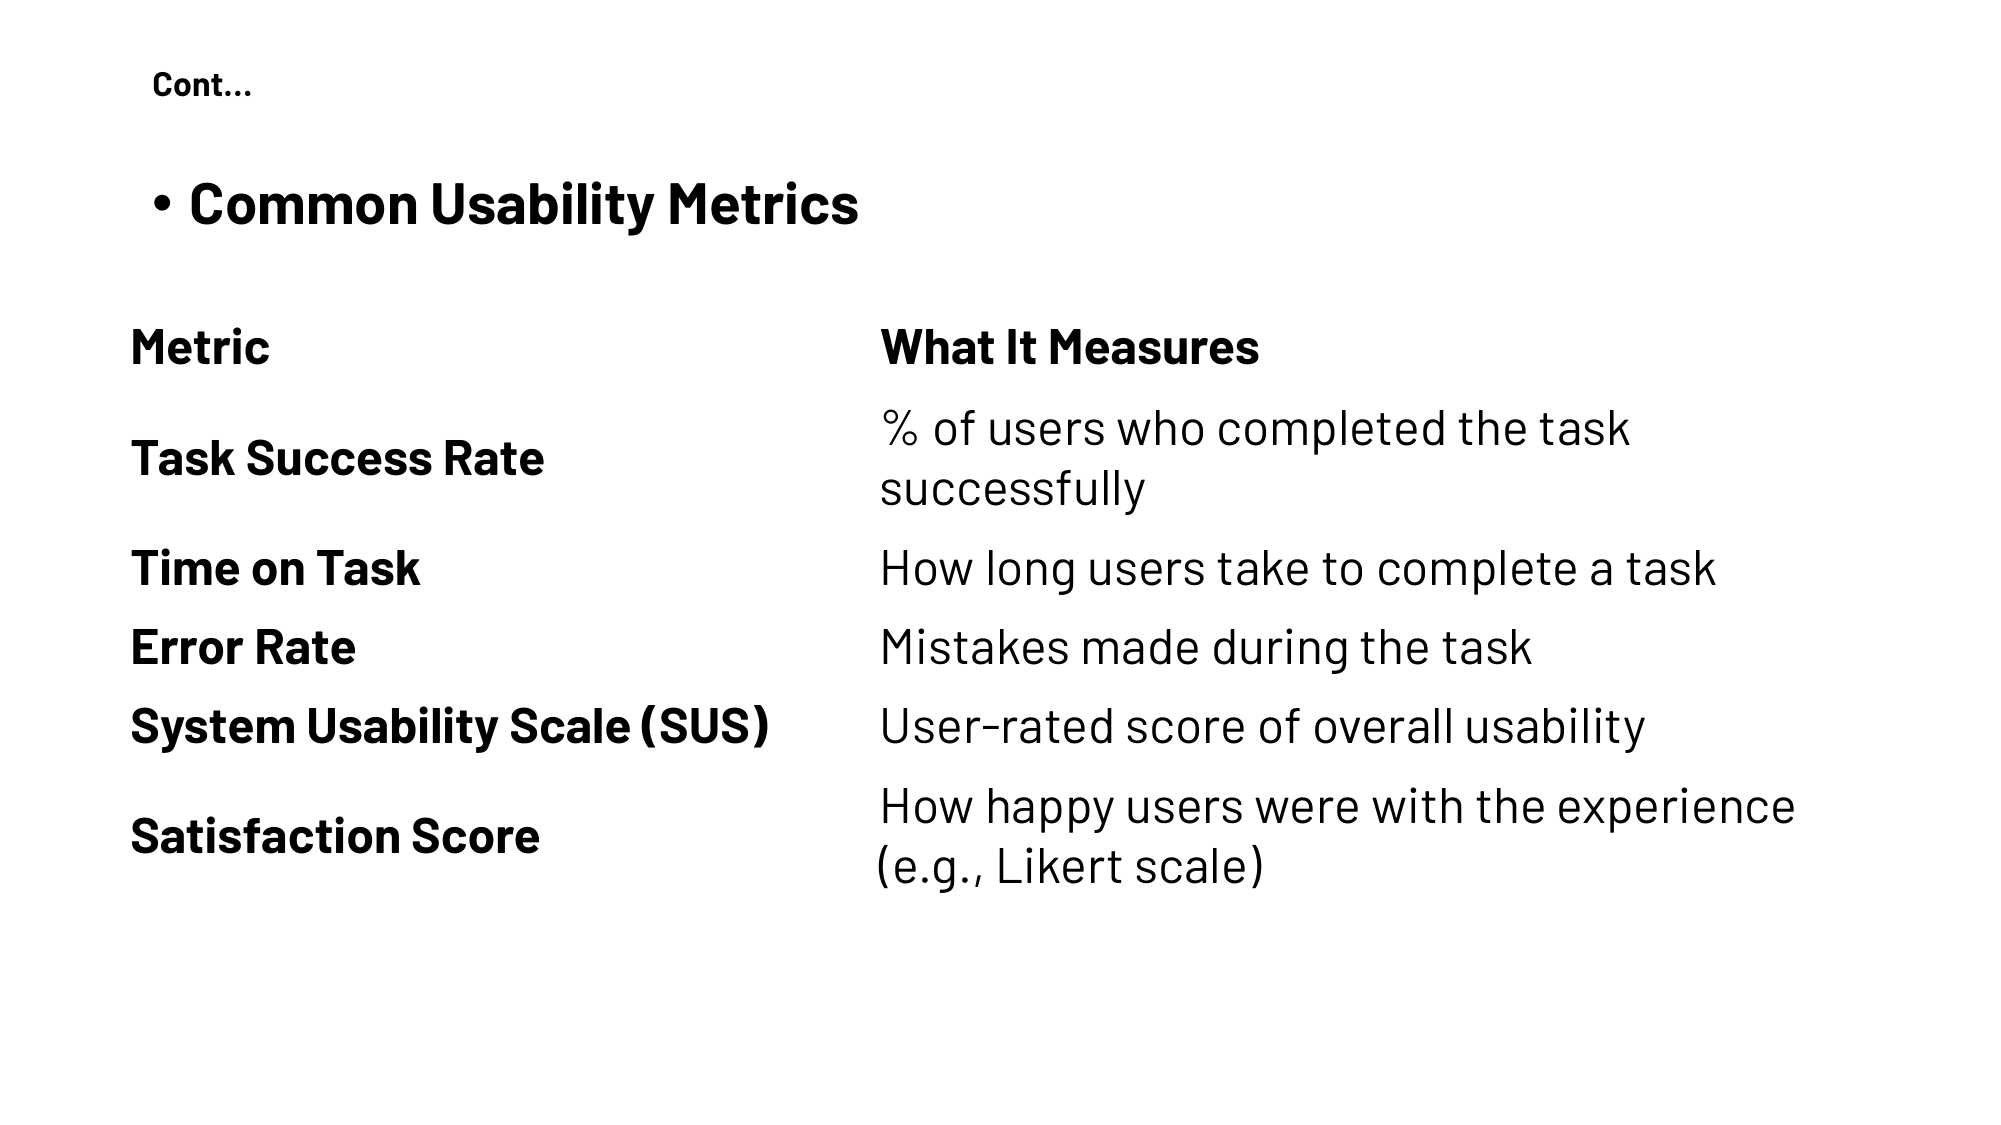

# Cont…
Common Usability Metrics
| Metric | What It Measures |
| --- | --- |
| Task Success Rate | % of users who completed the task successfully |
| Time on Task | How long users take to complete a task |
| Error Rate | Mistakes made during the task |
| System Usability Scale (SUS) | User-rated score of overall usability |
| Satisfaction Score | How happy users were with the experience (e.g., Likert scale) |